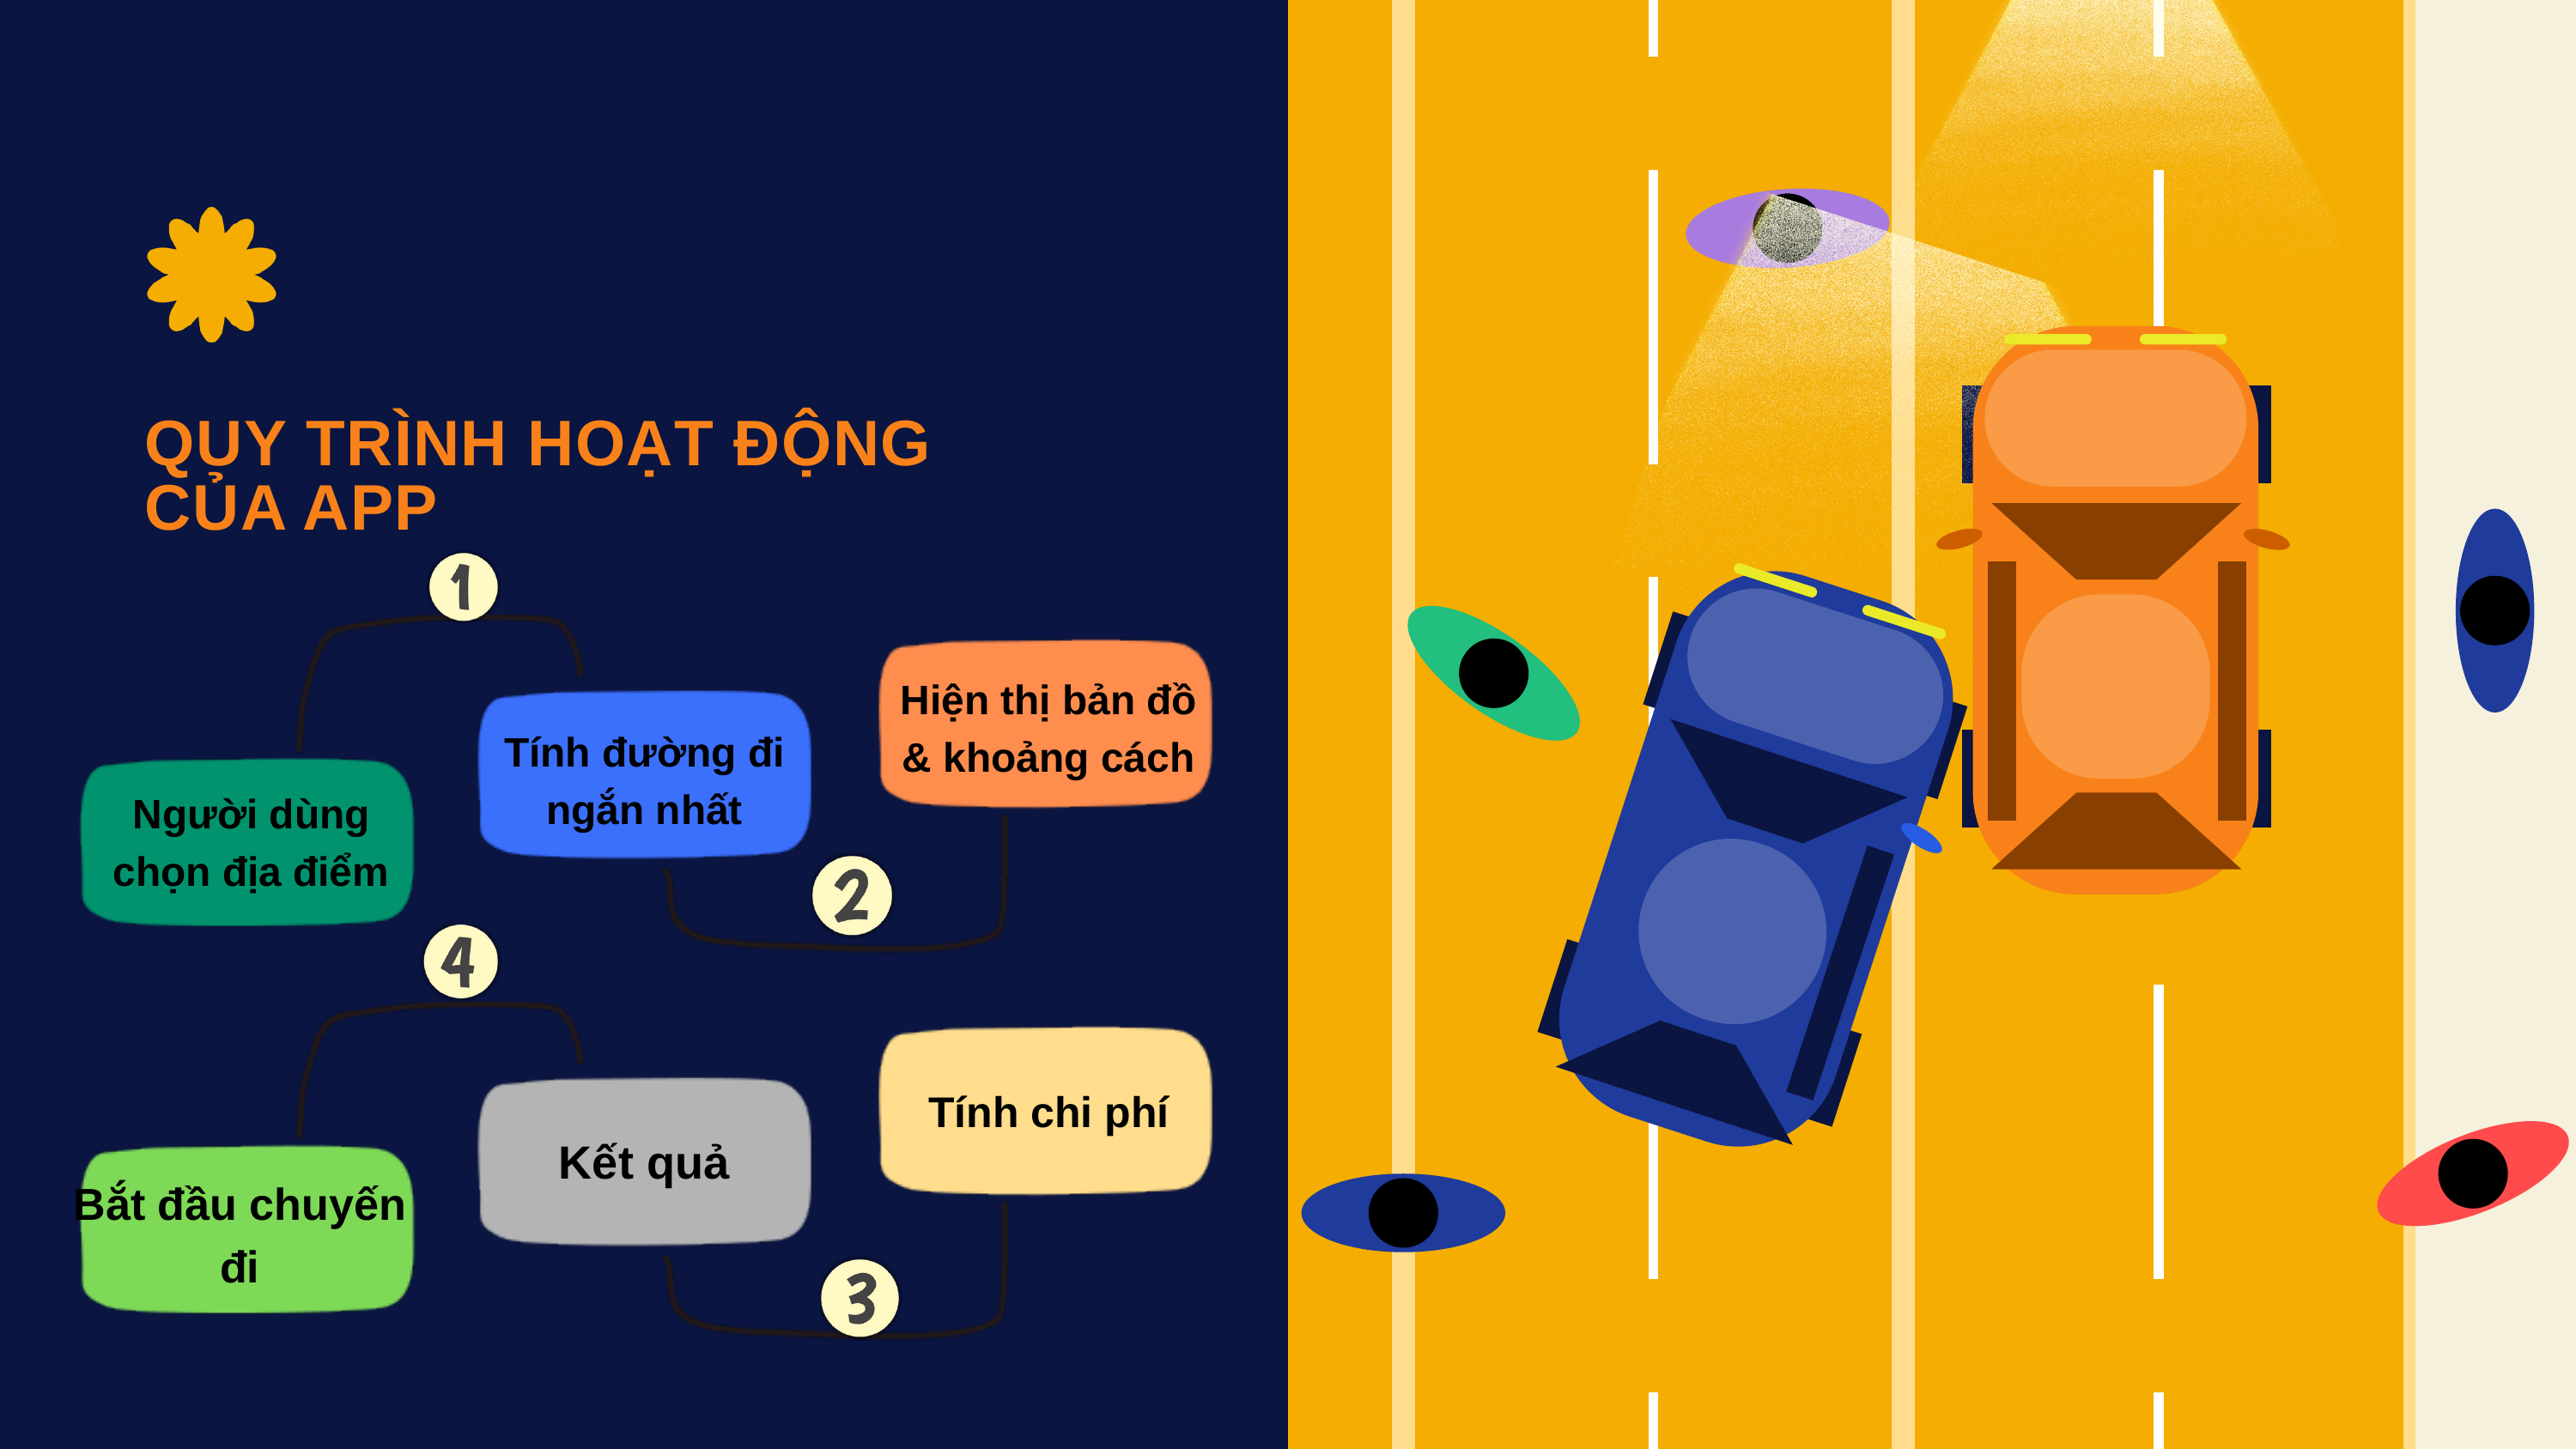

QUY TRÌNH HOẠT ĐỘNG CỦA APP

Hiện thị bản đồ & khoảng cách
Tính đường đi ngắn nhất
Người dùng chọn địa điểm

Tính chi phí
Kết quả
Bắt đầu chuyến đi